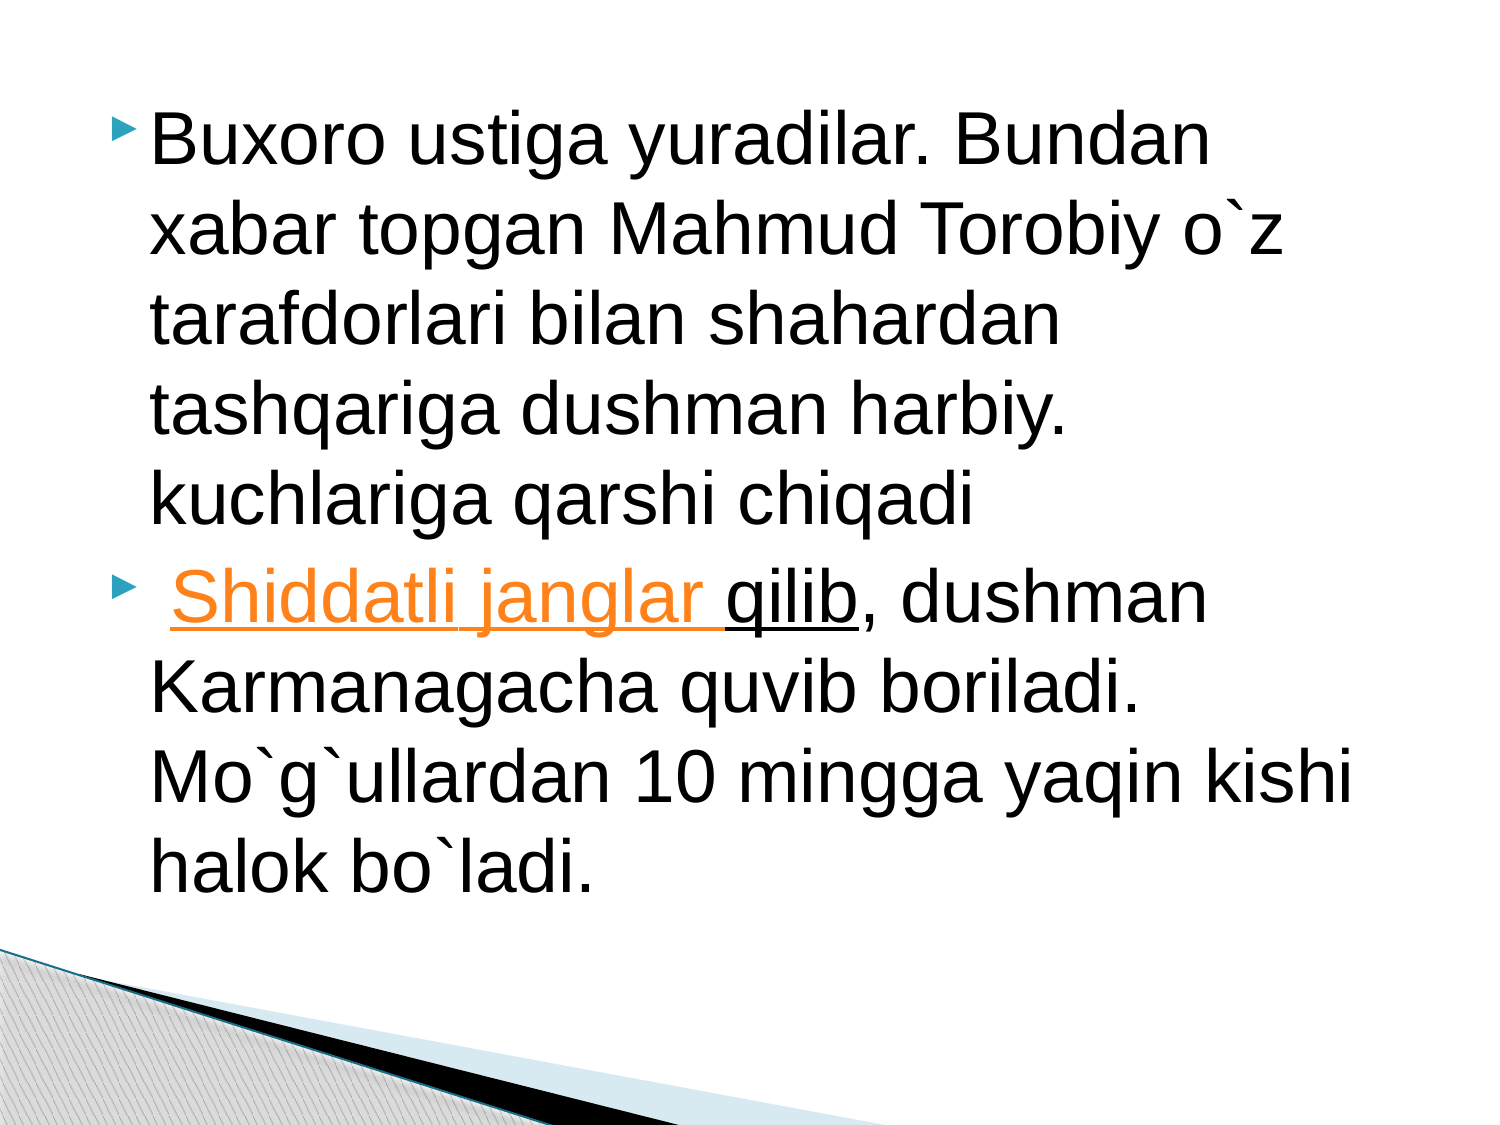

Buxoro ustiga yuradilar. Bundan xabar topgan Mahmud Torobiy o`z tarafdorlari bilan shahardan tashqariga dushman harbiy. kuchlariga qarshi chiqadi
 Shiddatli janglar qilib, dushman Karmanagacha quvib boriladi. Mo`g`ullardan 10 mingga yaqin kishi halok bo`ladi.